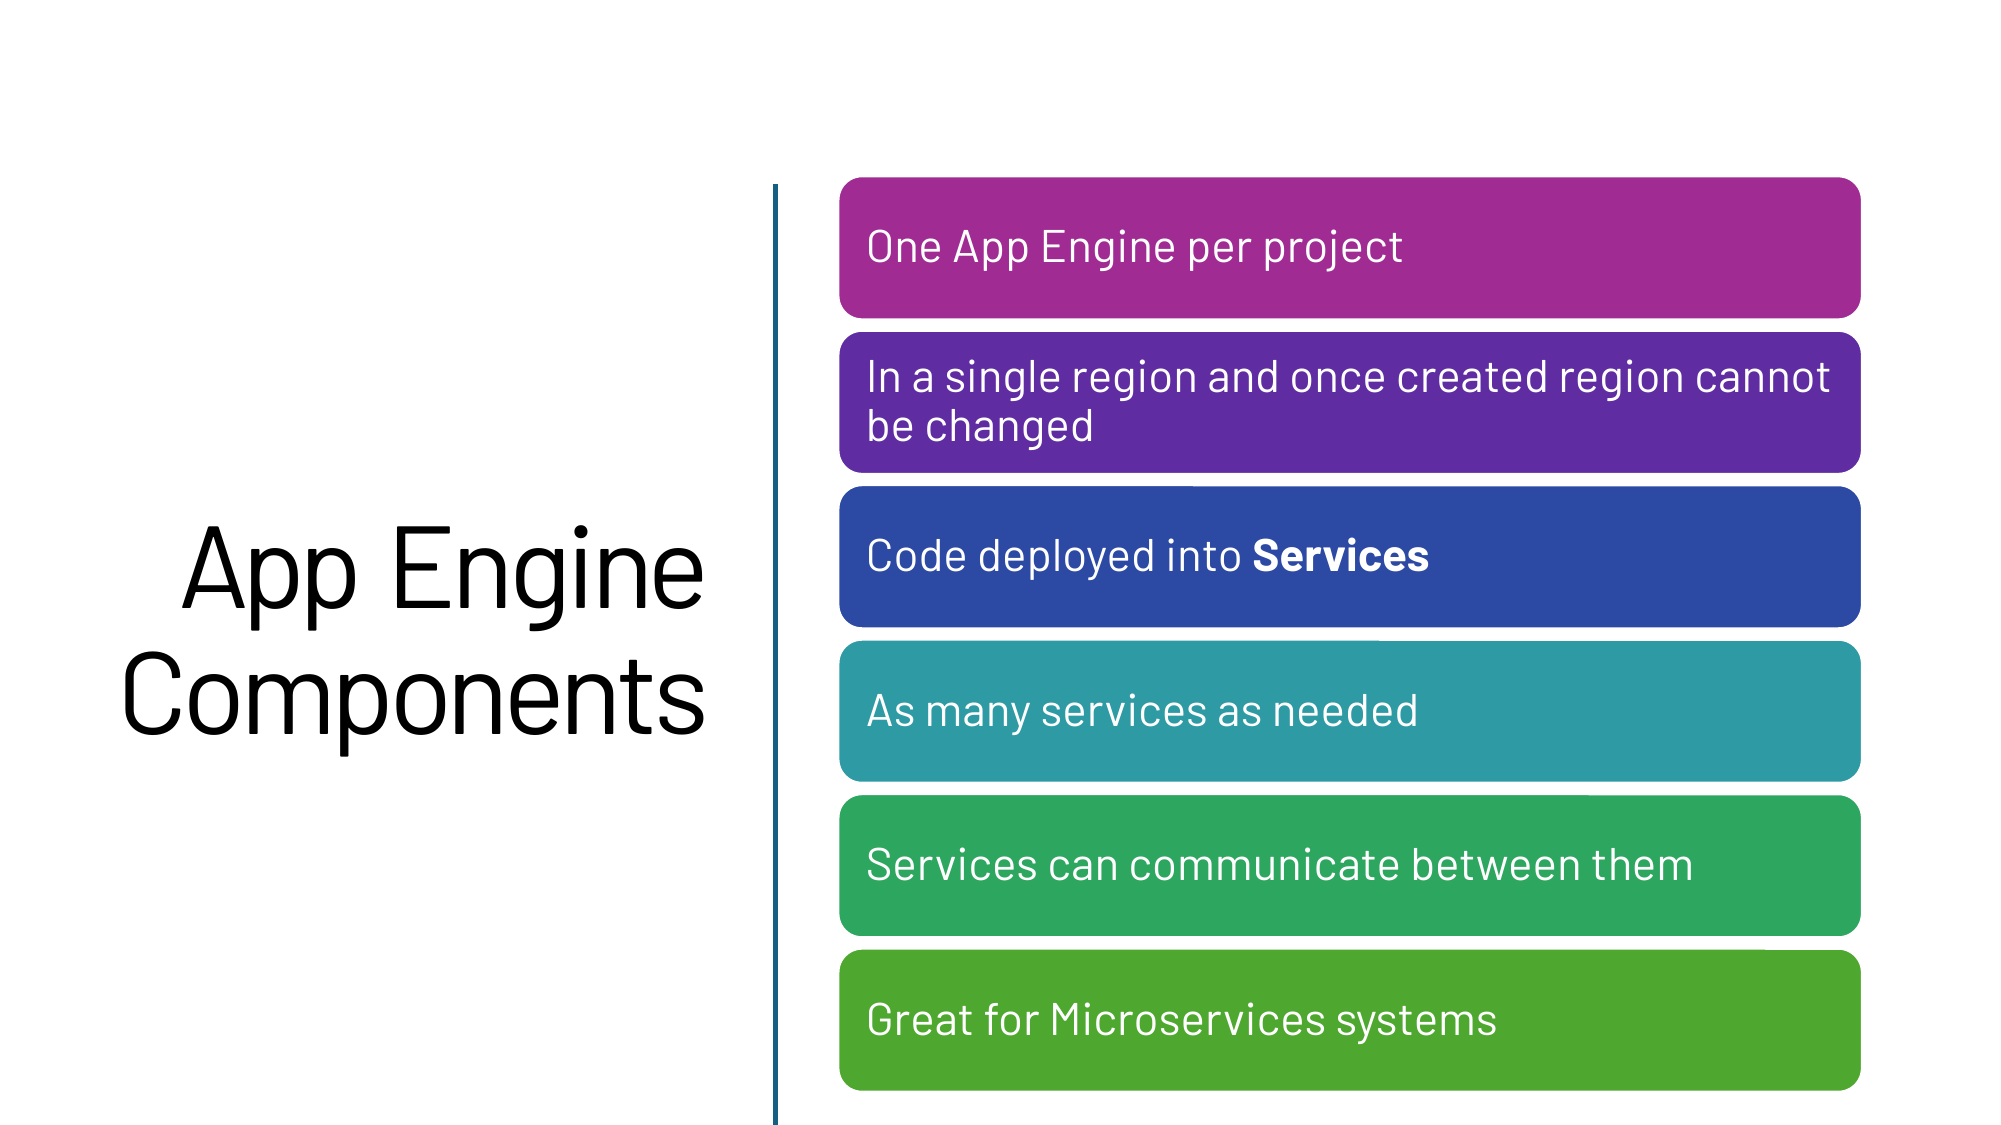

# App Engine Components
One App Engine per project
In a single region and once created region cannot be changed
Code deployed into Services
As many services as needed
Services can communicate between them
Great for Microservices systems